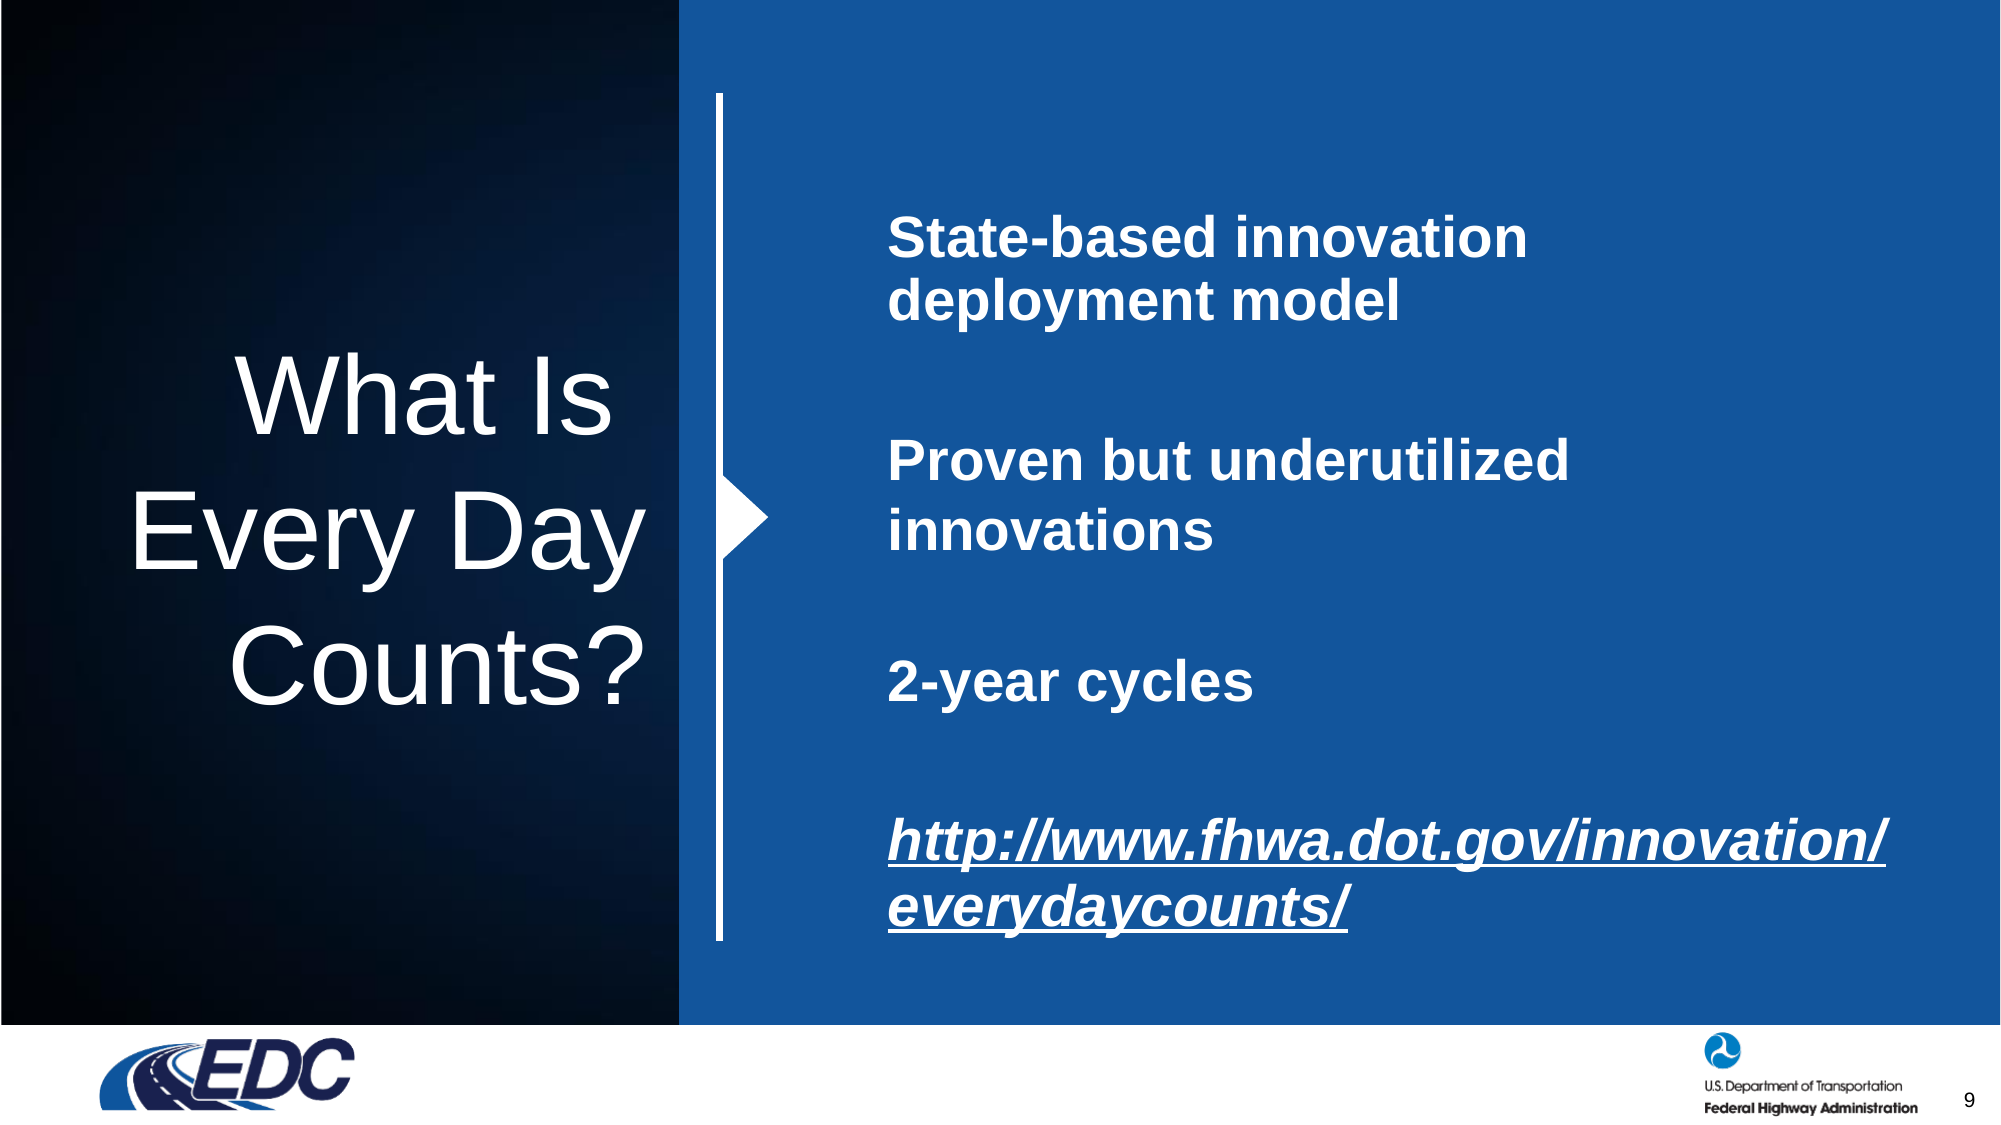

# What Is Every Day Counts?
State-based innovation   deployment model
Proven but underutilized innovations
2-year cycles

http://www.fhwa.dot.gov/innovation/everydaycounts/
9